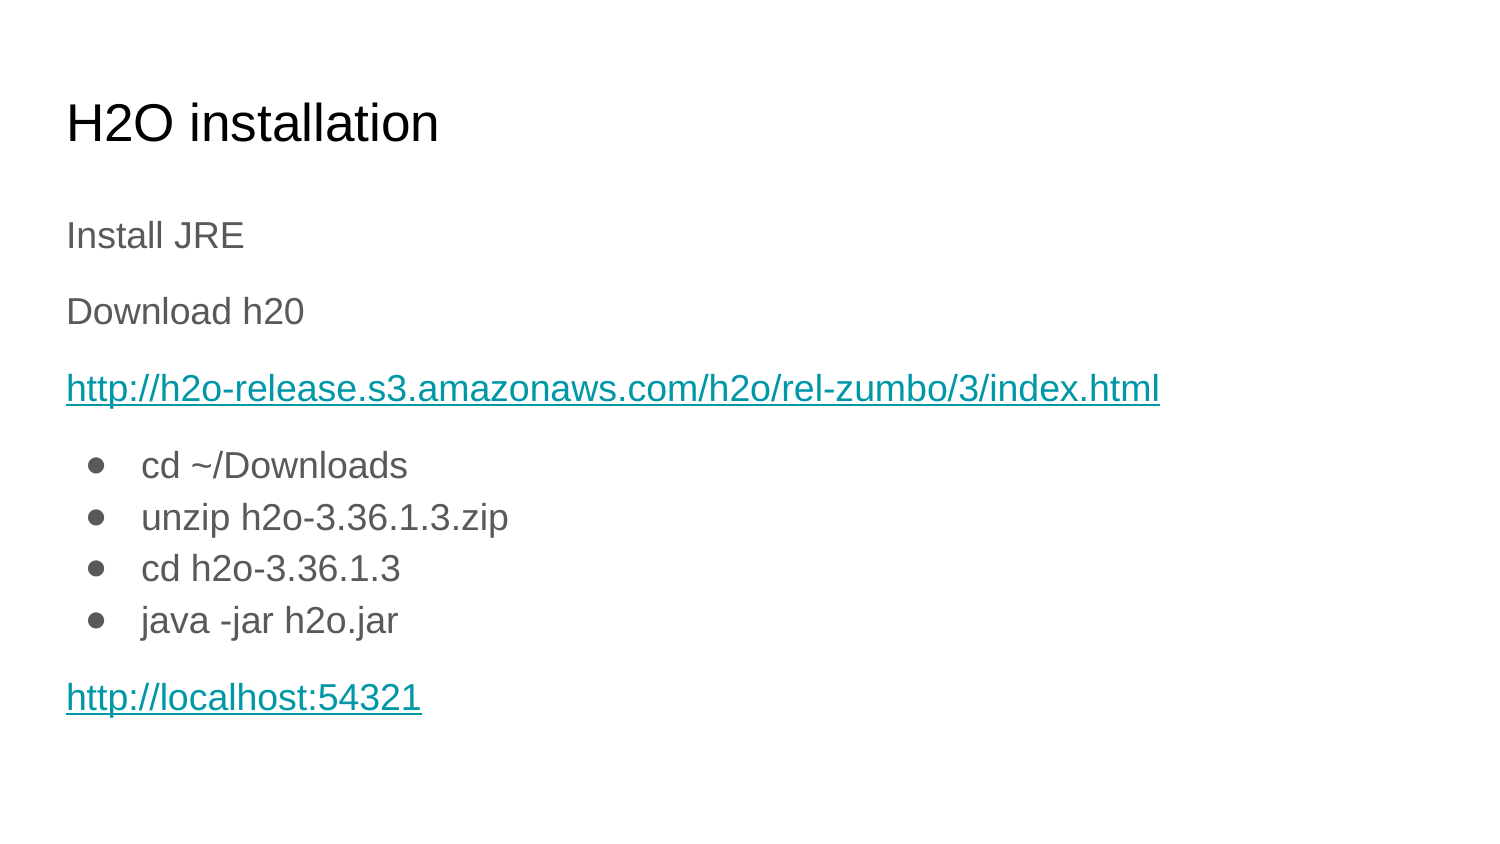

# H2O installation
Install JRE
Download h20
http://h2o-release.s3.amazonaws.com/h2o/rel-zumbo/3/index.html
cd ~/Downloads
unzip h2o-3.36.1.3.zip
cd h2o-3.36.1.3
java -jar h2o.jar
http://localhost:54321